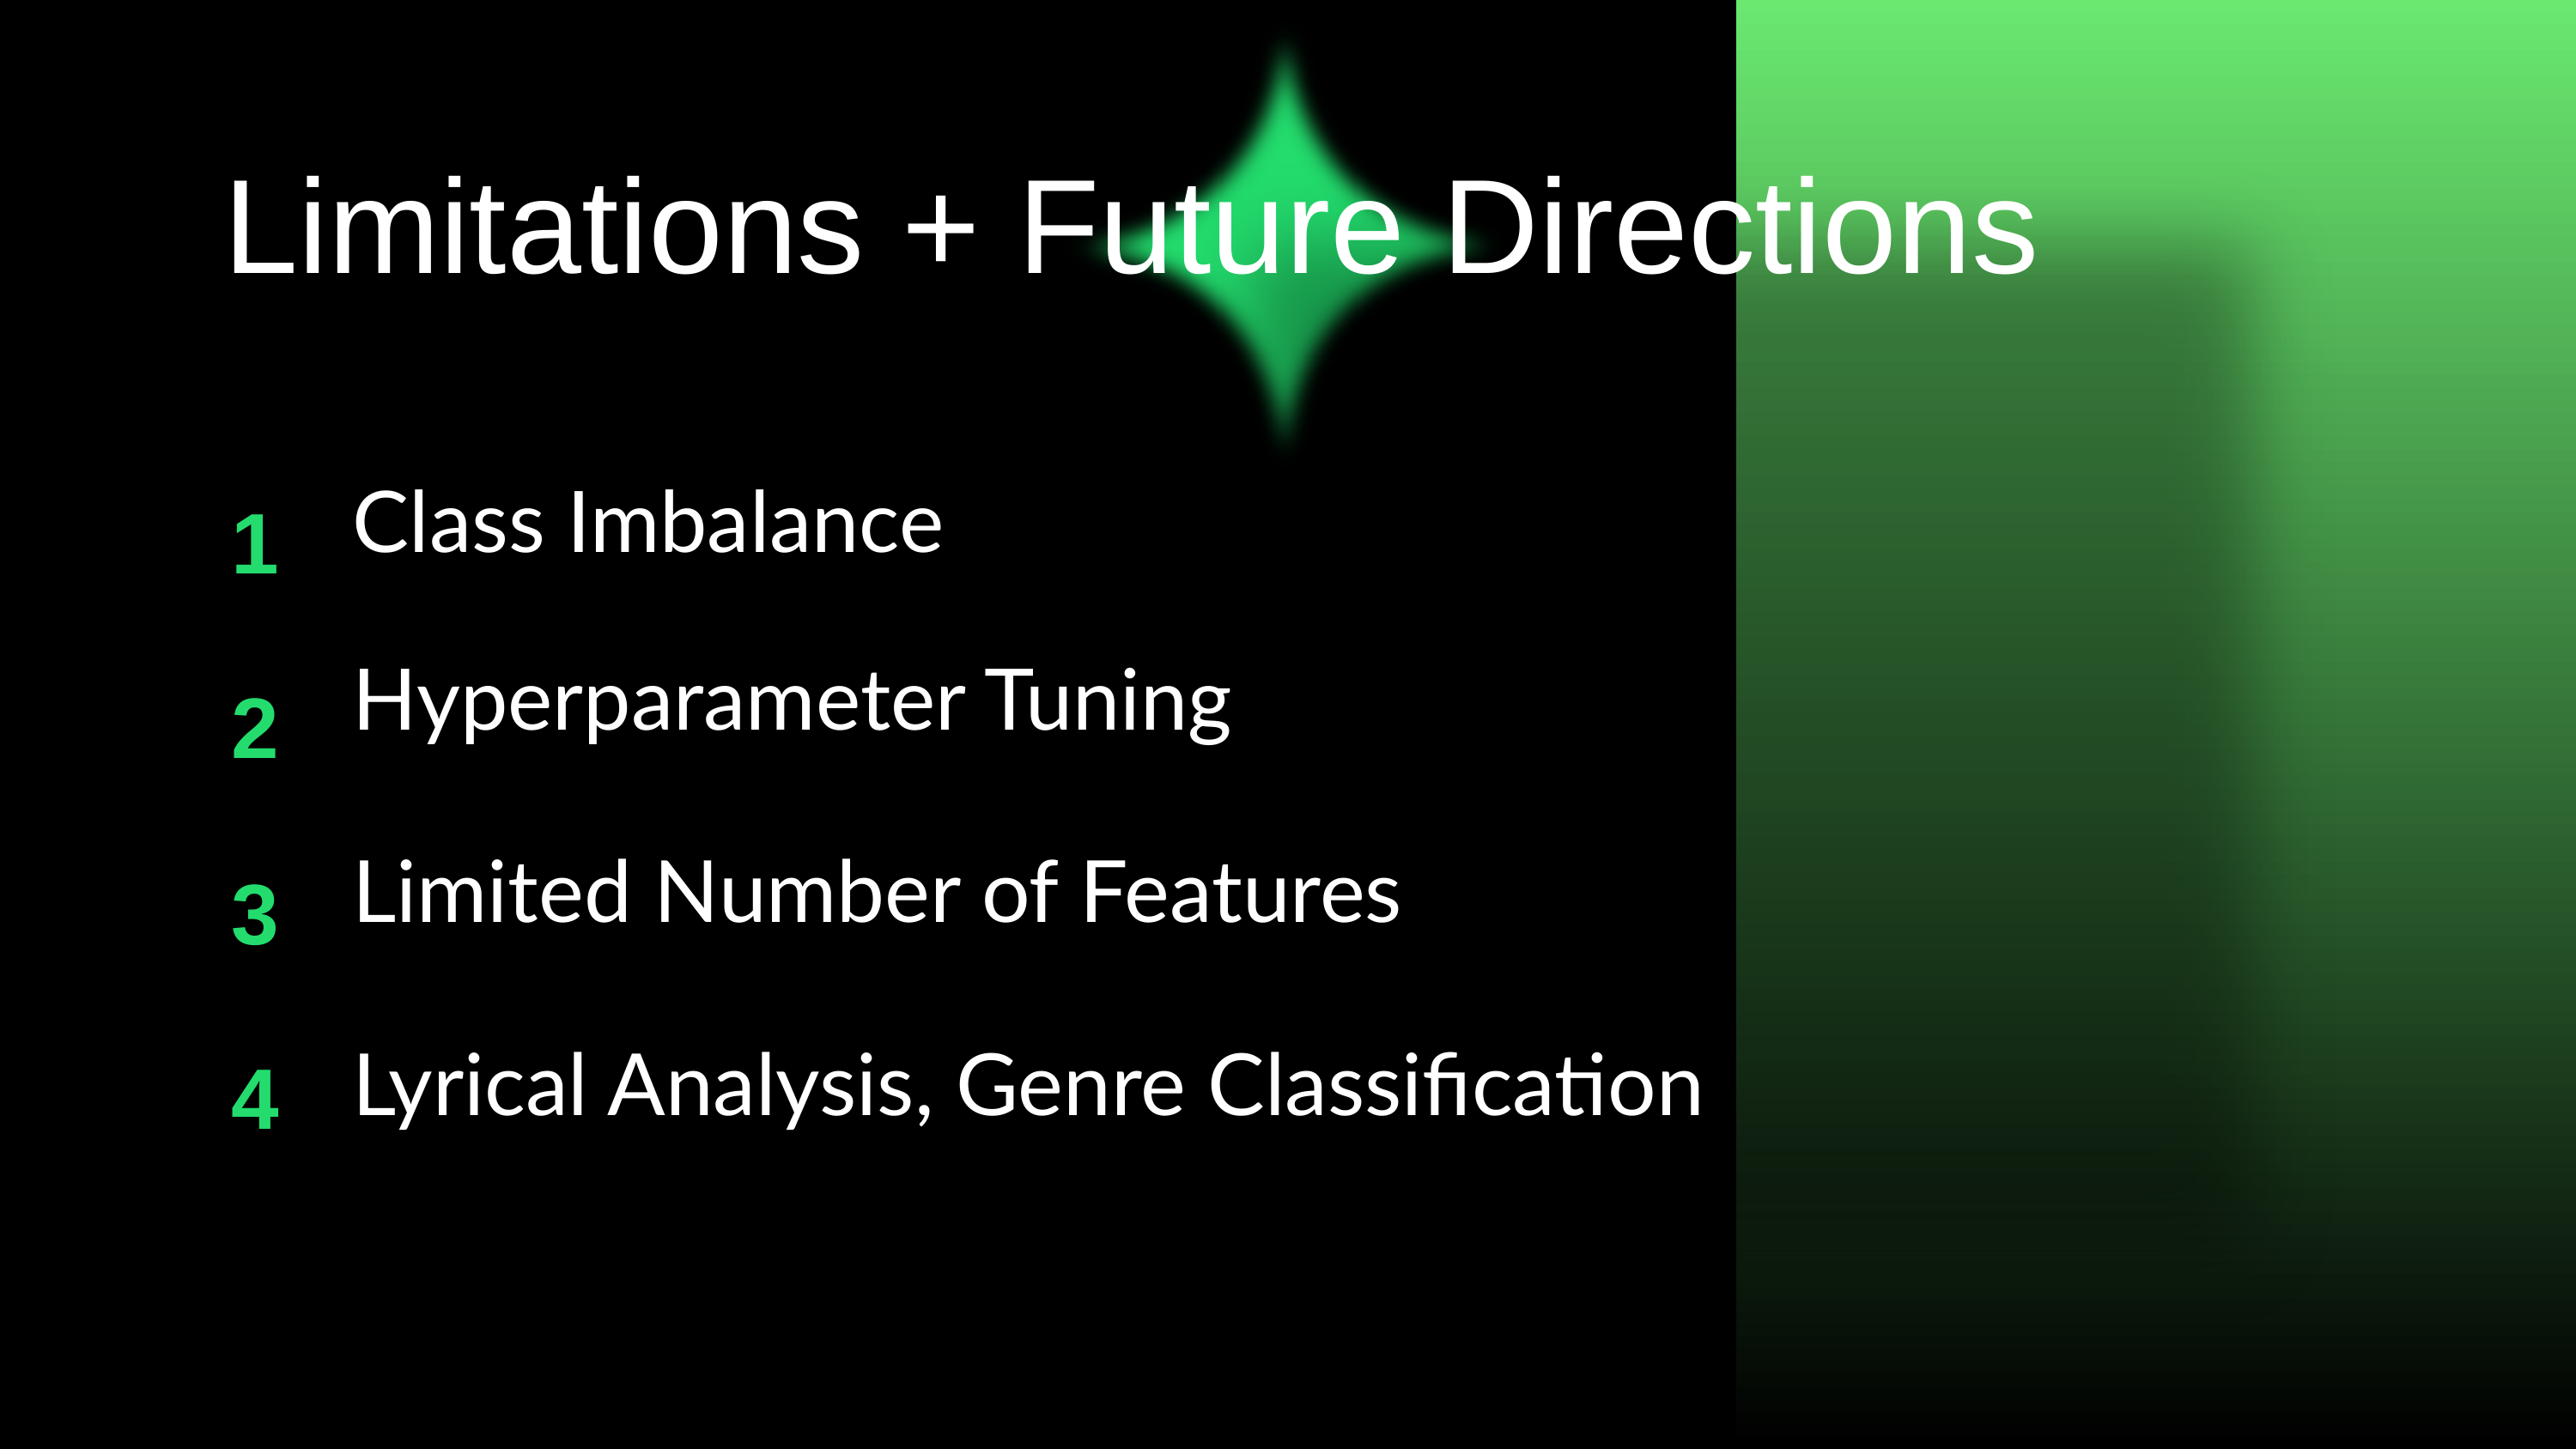

# Limitations + Future Directions
Class Imbalance
Hyperparameter Tuning
Limited Number of Features

Lyrical Analysis, Genre Classification